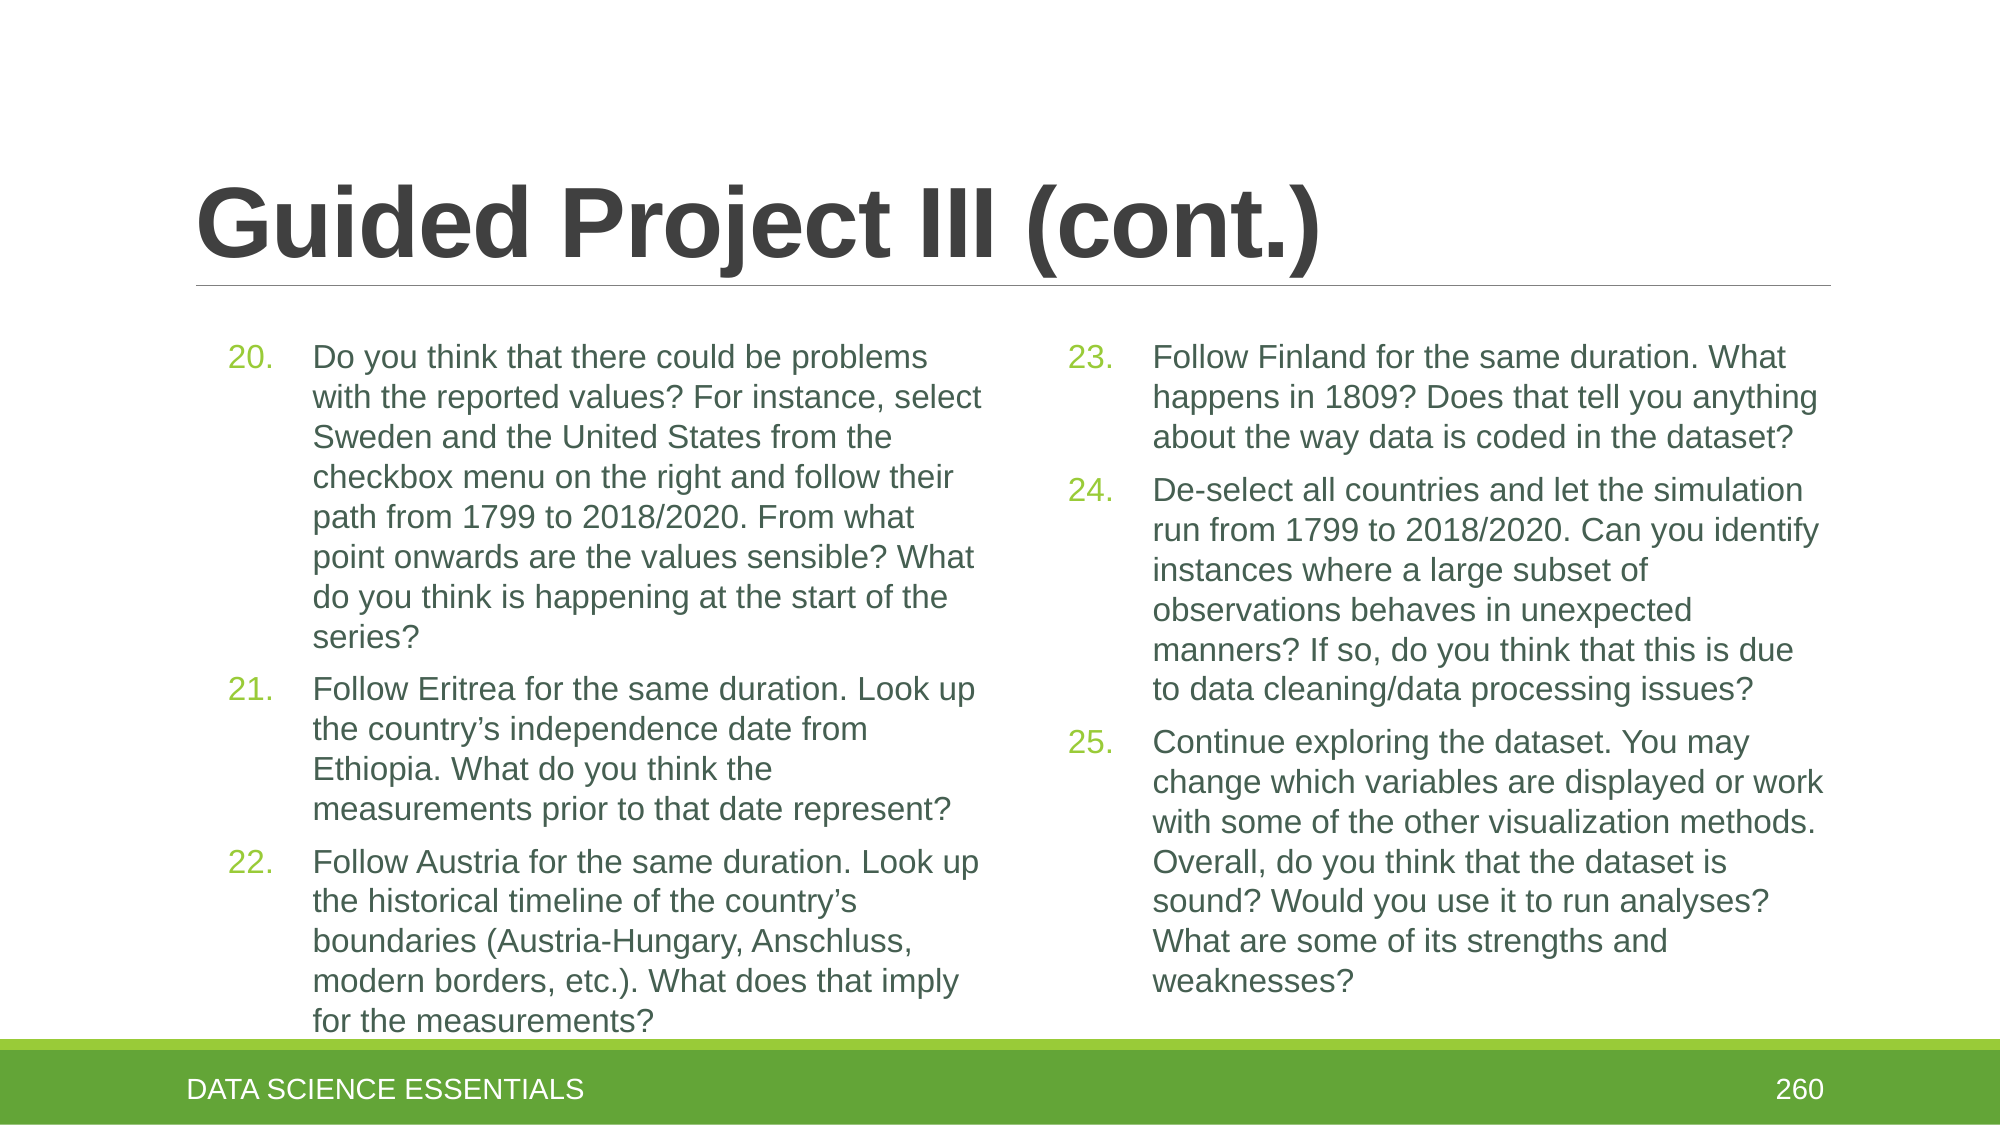

# Guided Project III (cont.)
Follow Finland for the same duration. What happens in 1809? Does that tell you anything about the way data is coded in the dataset?
De-select all countries and let the simulation run from 1799 to 2018/2020. Can you identify instances where a large subset of observations behaves in unexpected manners? If so, do you think that this is due to data cleaning/data processing issues?
Continue exploring the dataset. You may change which variables are displayed or work with some of the other visualization methods. Overall, do you think that the dataset is sound? Would you use it to run analyses? What are some of its strengths and weaknesses?
Do you think that there could be problems with the reported values? For instance, select Sweden and the United States from the checkbox menu on the right and follow their path from 1799 to 2018/2020. From what point onwards are the values sensible? What do you think is happening at the start of the series?
Follow Eritrea for the same duration. Look up the country’s independence date from Ethiopia. What do you think the measurements prior to that date represent?
Follow Austria for the same duration. Look up the historical timeline of the country’s boundaries (Austria-Hungary, Anschluss, modern borders, etc.). What does that imply for the measurements?
DATA SCIENCE ESSENTIALS
260